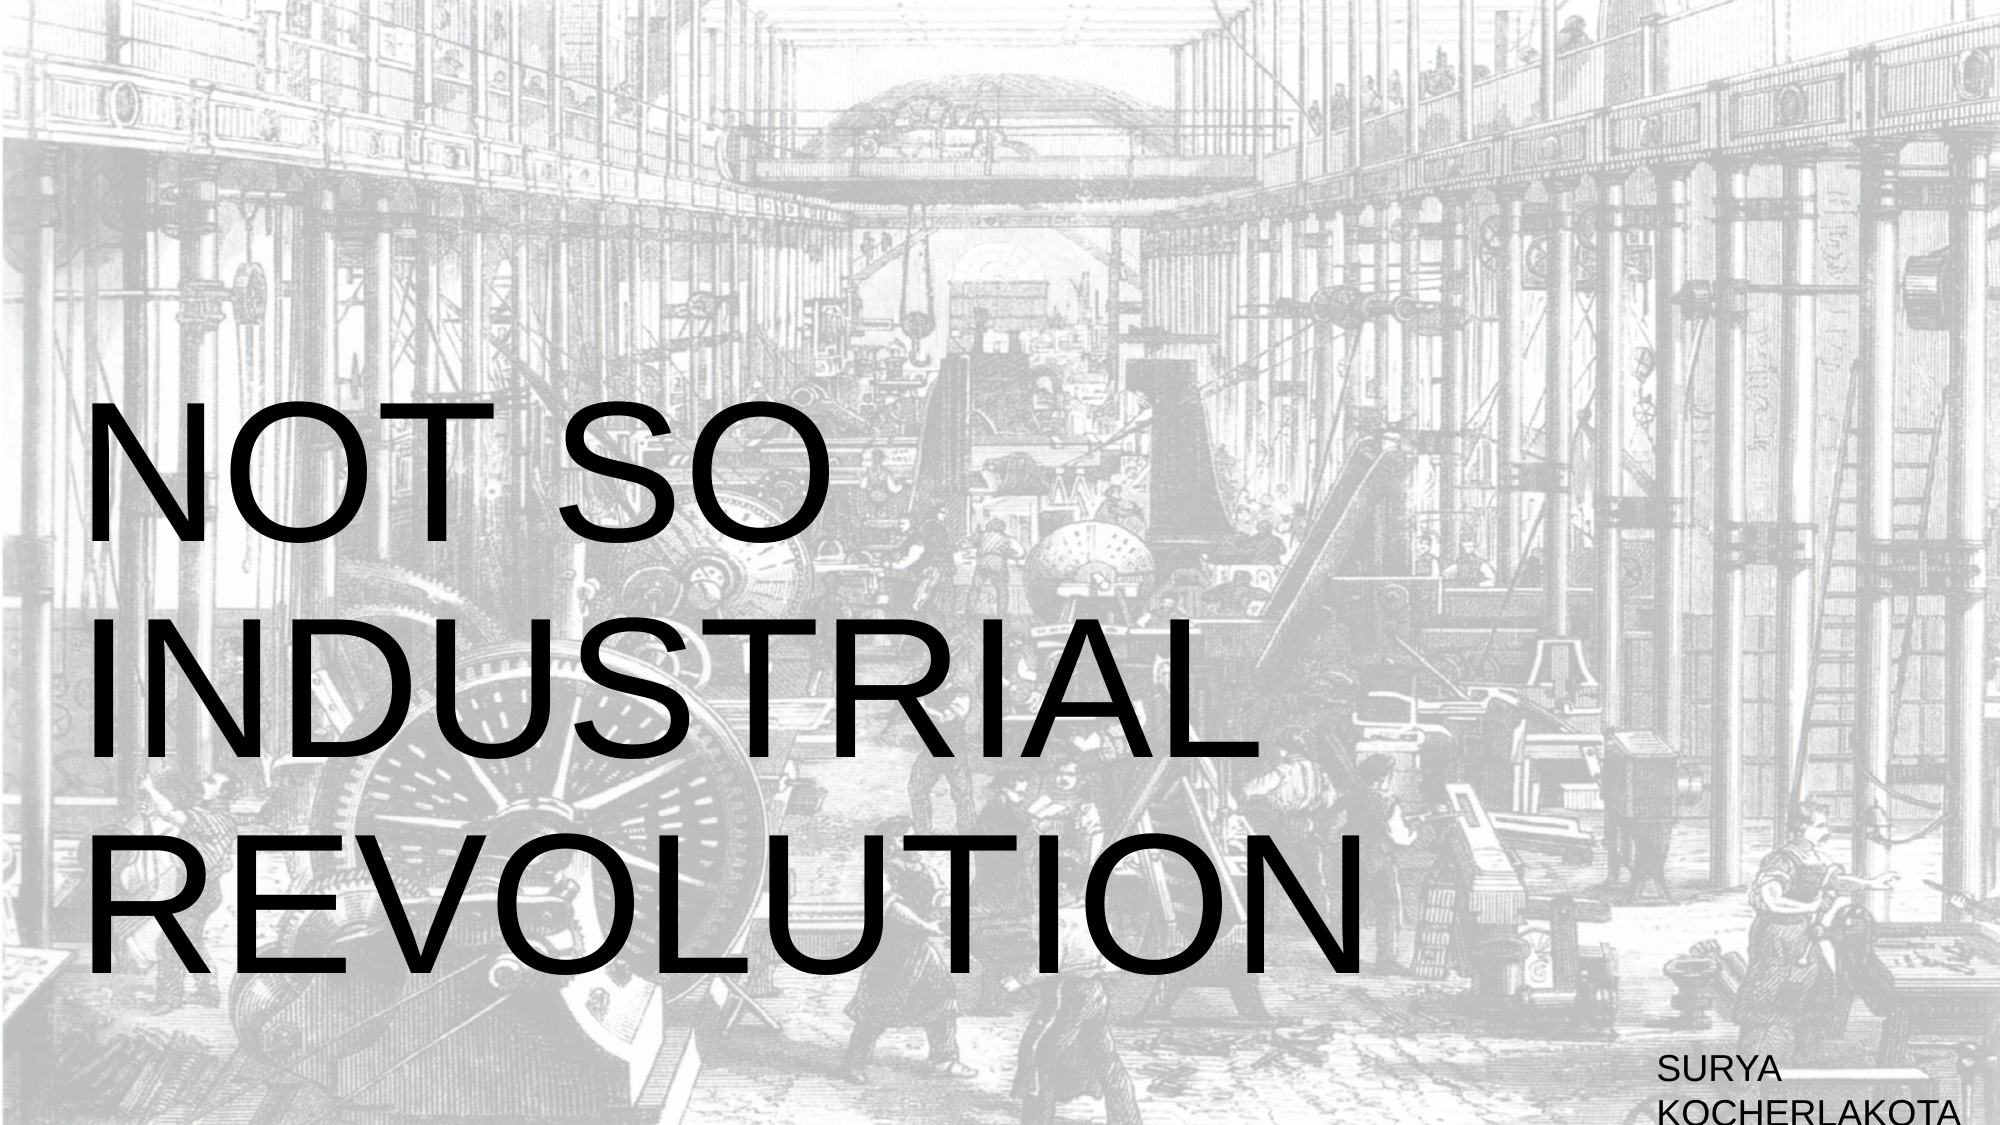

# NOT SO INDUSTRIAL REVOLUTION
SURYA KOCHERLAKOTA